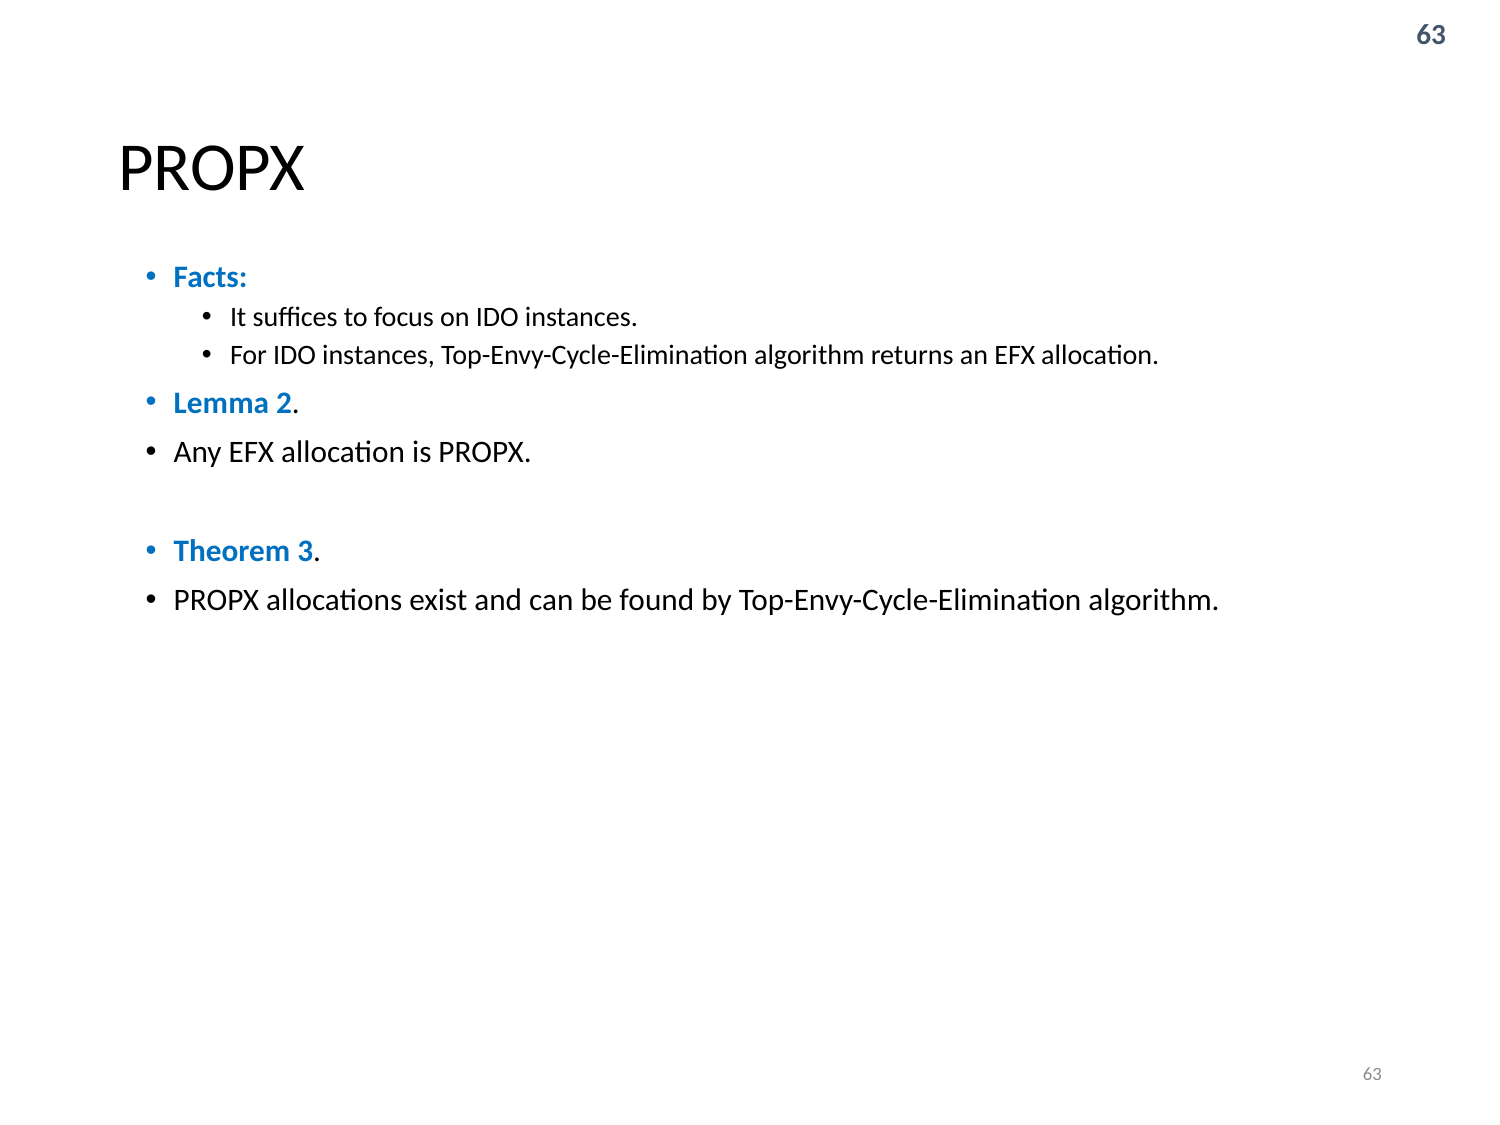

# PROPX
Facts:
It suffices to focus on IDO instances.
For IDO instances, Top-Envy-Cycle-Elimination algorithm returns an EFX allocation.
Lemma 2.
Any EFX allocation is PROPX.

Theorem 3.
PROPX allocations exist and can be found by Top-Envy-Cycle-Elimination algorithm.
63